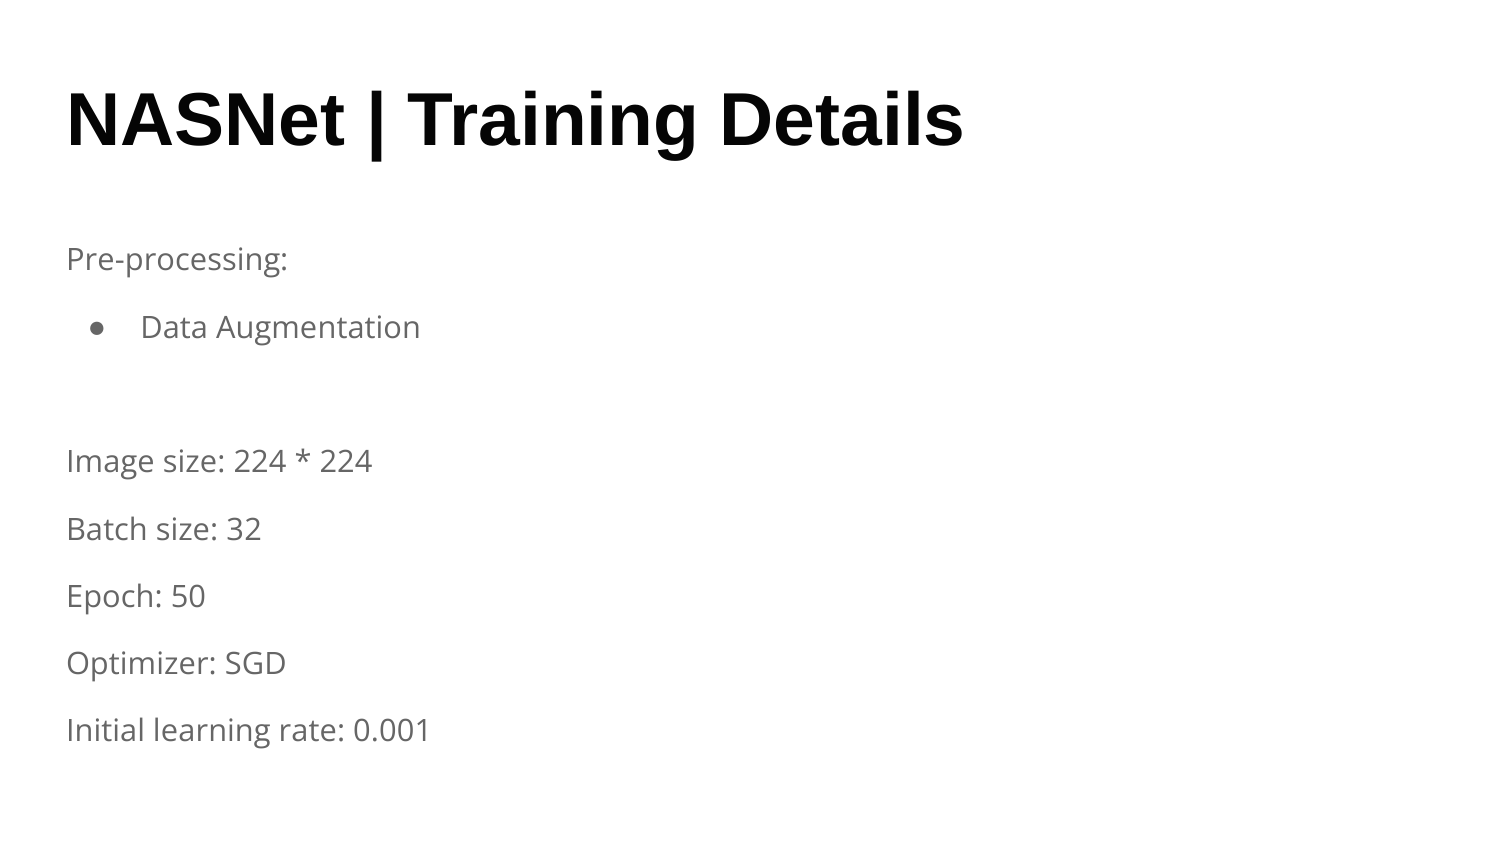

# NASNet | Training Details
Pre-processing:
Data Augmentation

Image size: 224 * 224
Batch size: 32
Epoch: 50
Optimizer: SGD
Initial learning rate: 0.001